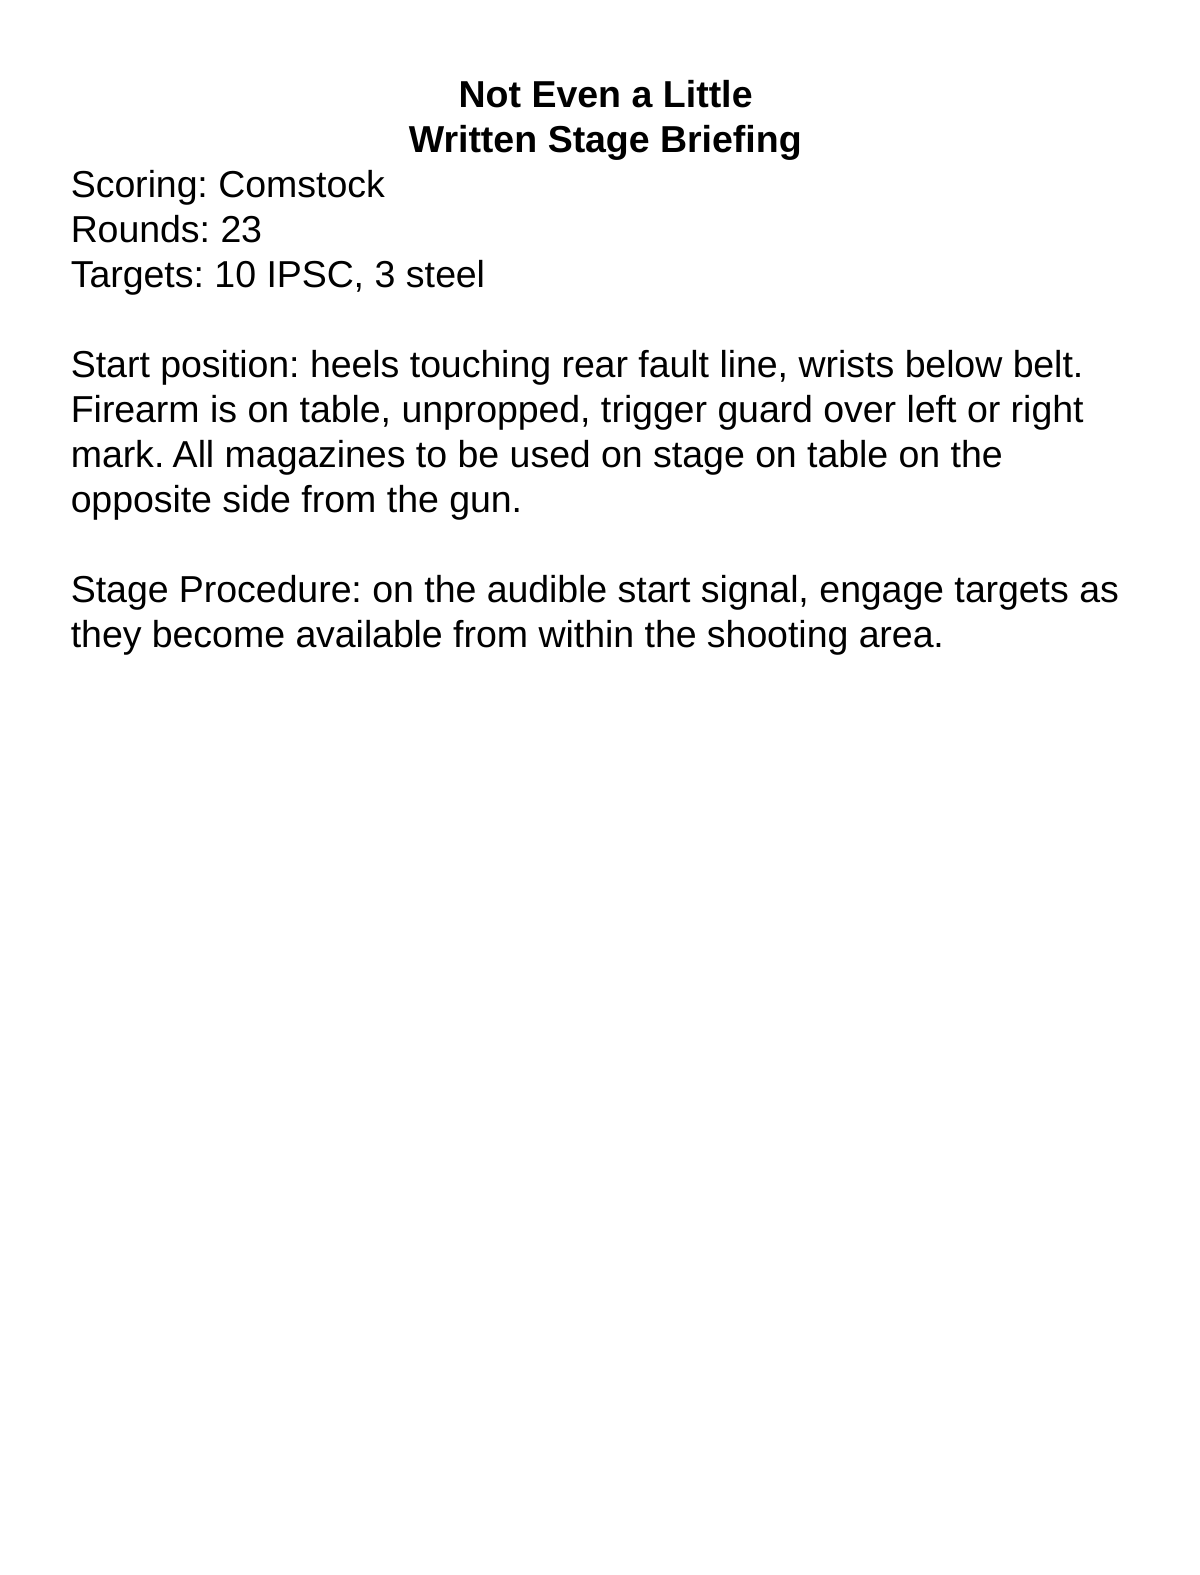

Not Even a Little
Written Stage Briefing
Scoring: Comstock
Rounds: 23
Targets: 10 IPSC, 3 steel

Start position: heels touching rear fault line, wrists below belt. Firearm is on table, unpropped, trigger guard over left or right mark. All magazines to be used on stage on table on the opposite side from the gun.

Stage Procedure: on the audible start signal, engage targets as they become available from within the shooting area.